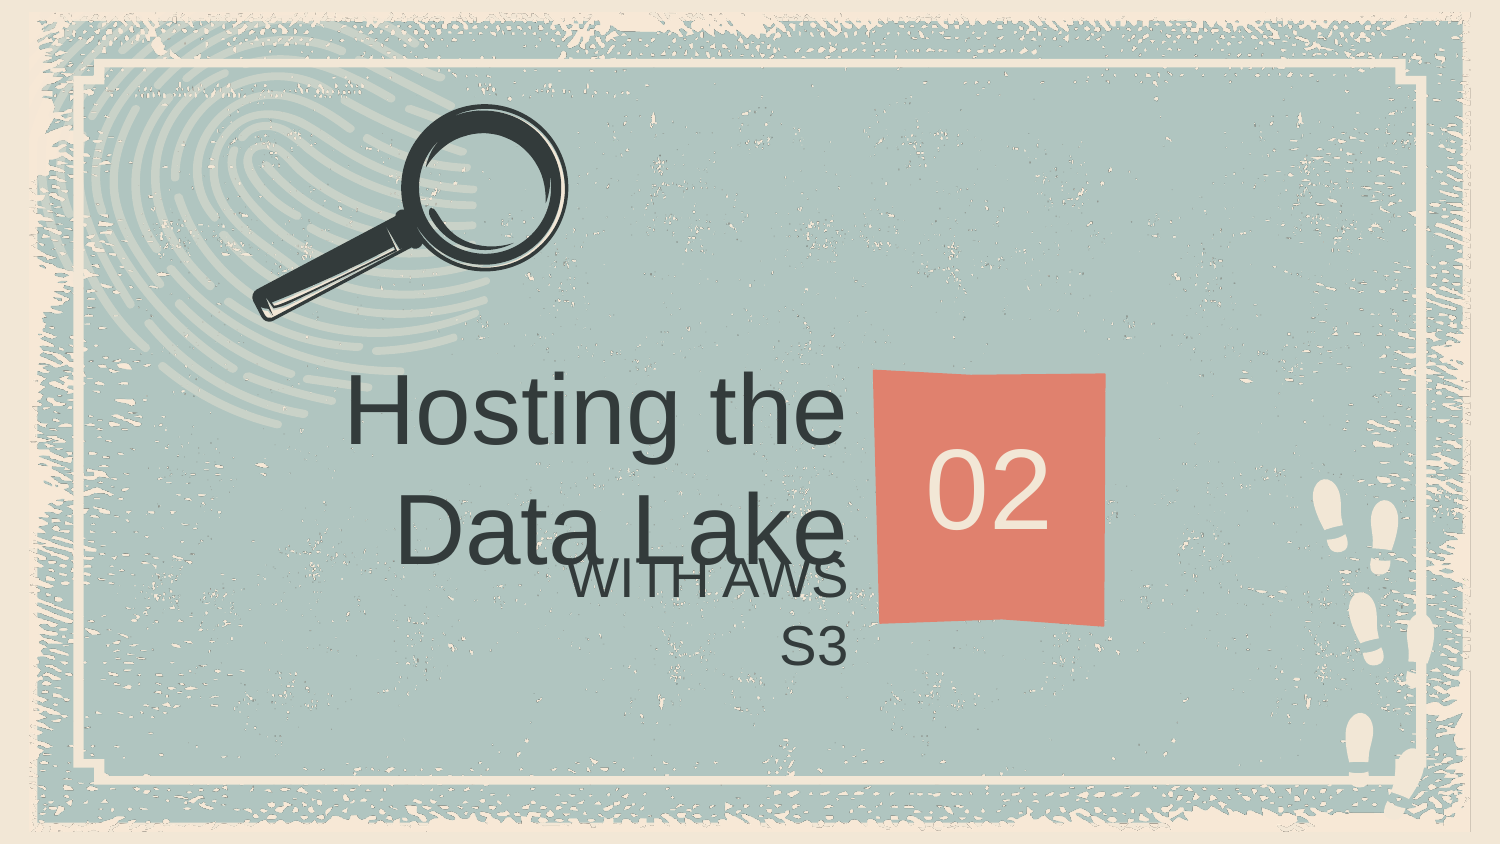

# Hosting the Data Lake

02

WITH AWS S3